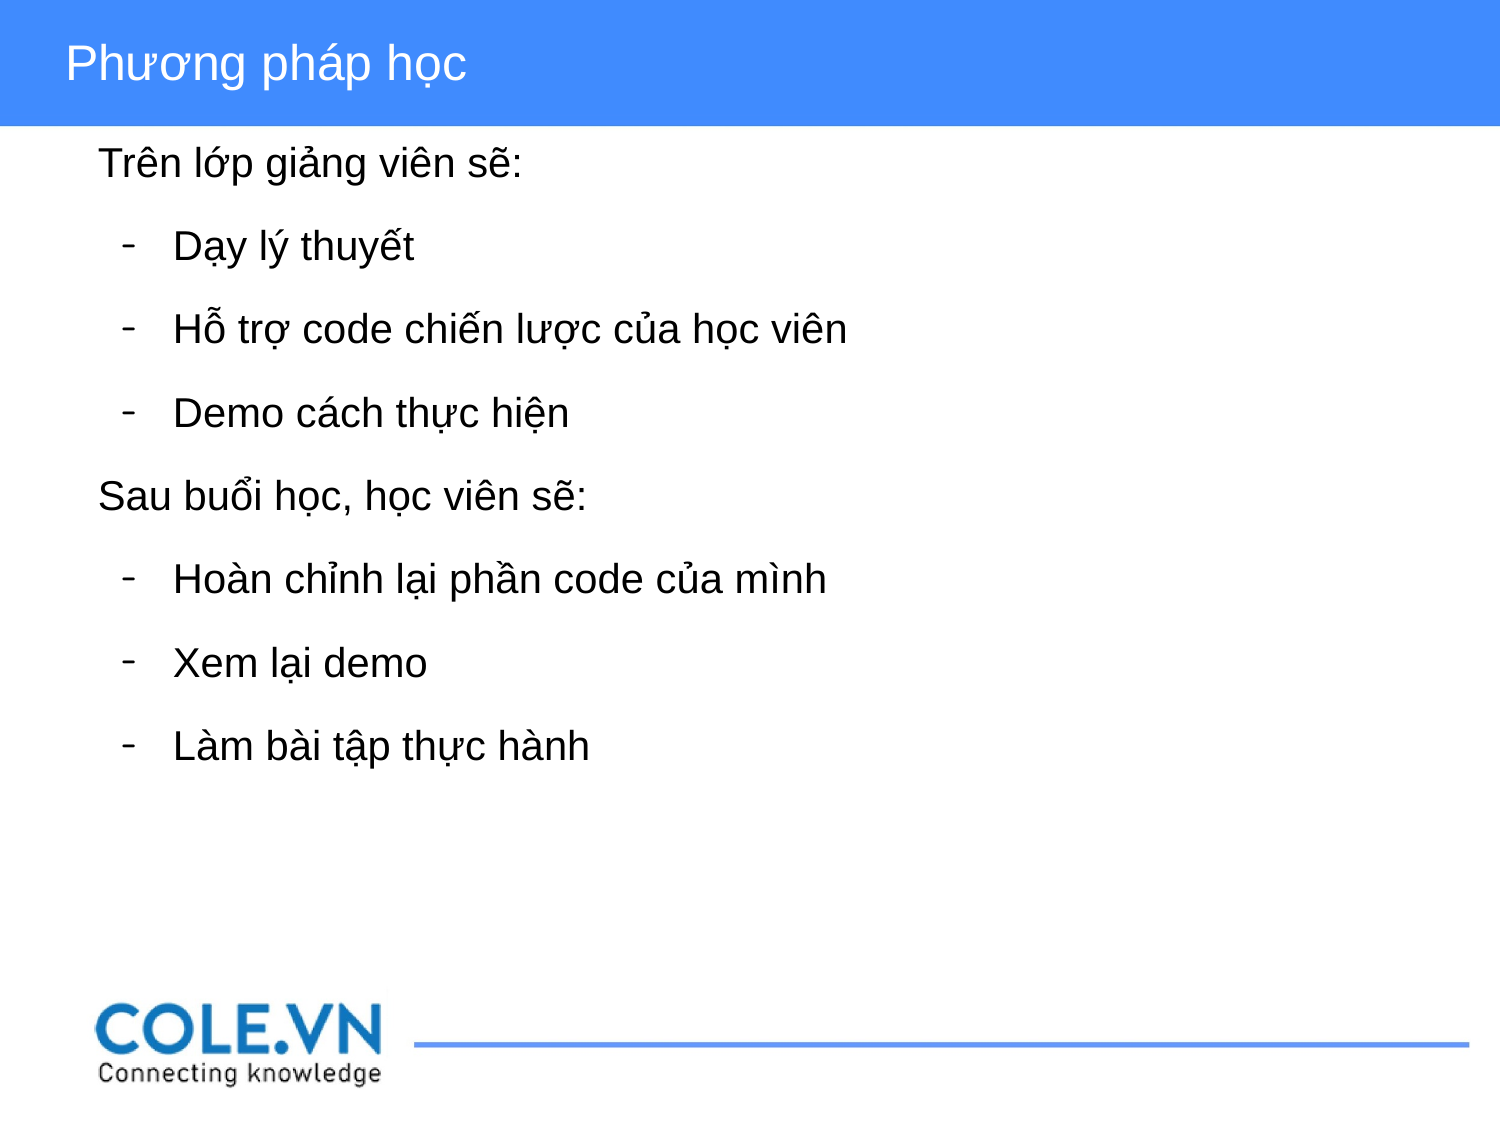

Phương pháp học
Trên lớp giảng viên sẽ:
Dạy lý thuyết
Hỗ trợ code chiến lược của học viên
Demo cách thực hiện
Sau buổi học, học viên sẽ:
Hoàn chỉnh lại phần code của mình
Xem lại demo
Làm bài tập thực hành